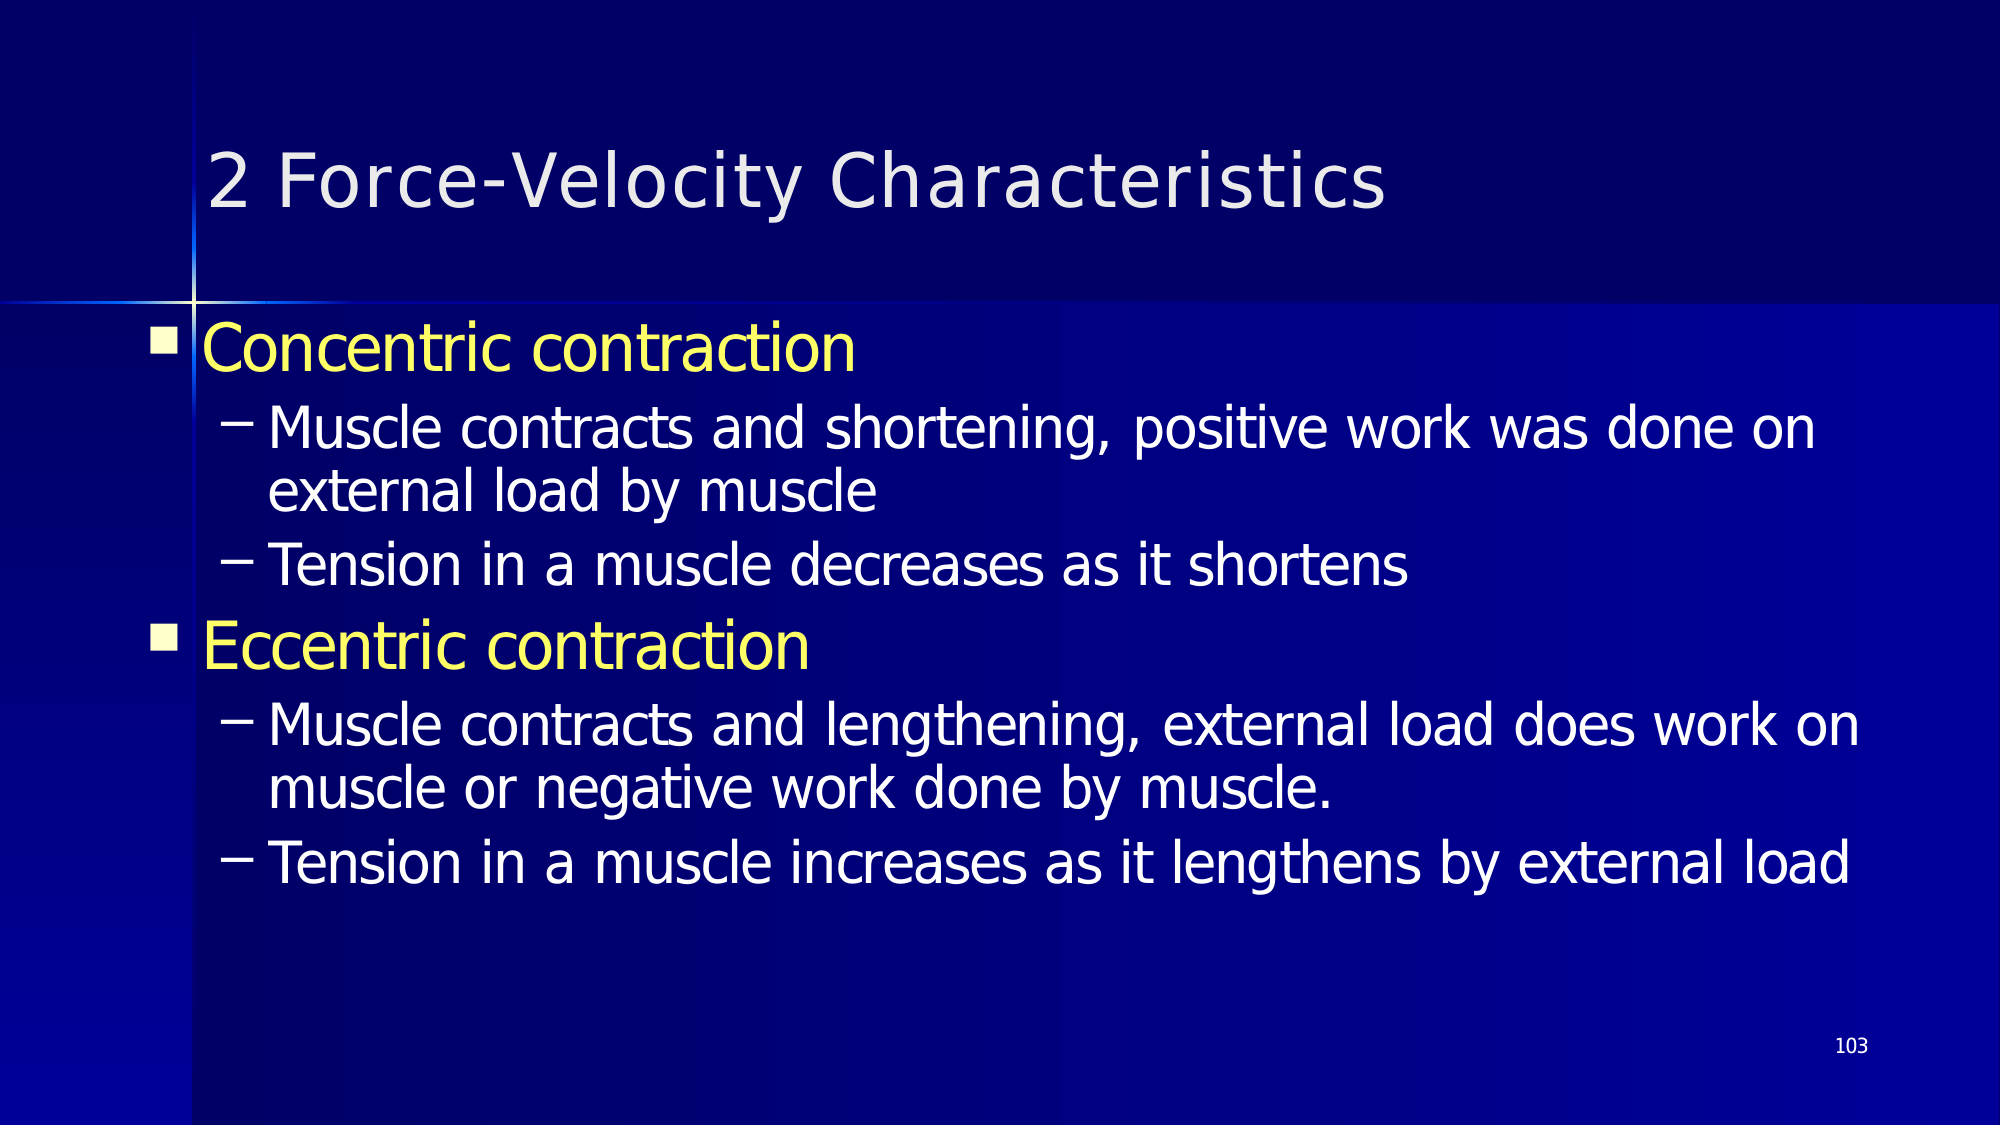

# 2 Force-Velocity Characteristics
Concentric contraction
Muscle contracts and shortening, positive work was done on external load by muscle
Tension in a muscle decreases as it shortens
Eccentric contraction
Muscle contracts and lengthening, external load does work on muscle or negative work done by muscle.
Tension in a muscle increases as it lengthens by external load
103